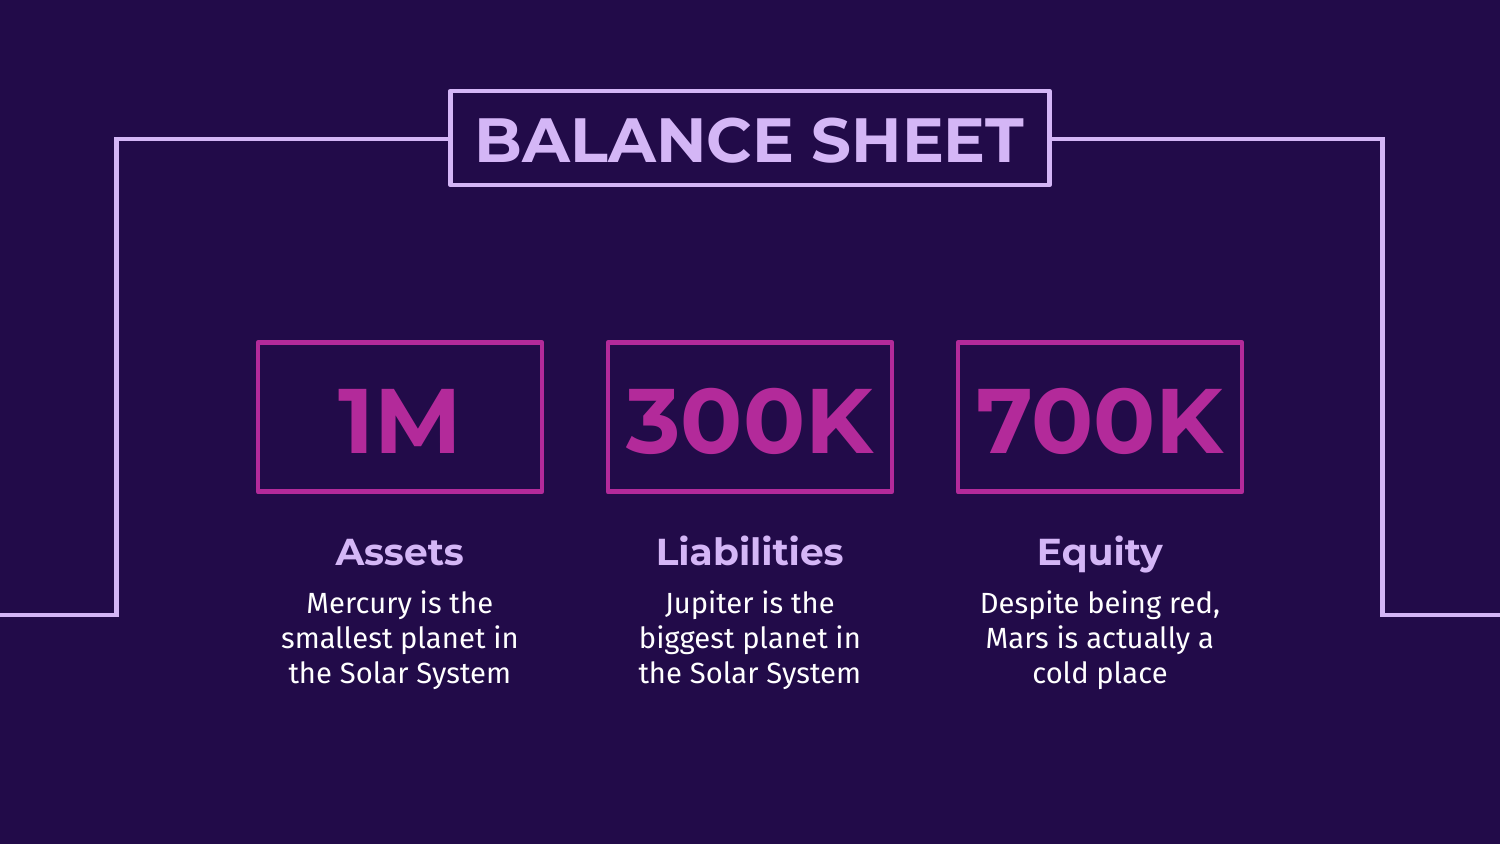

BALANCE SHEET
# 1M
300K
700K
Assets
Liabilities
Equity
Mercury is the smallest planet in the Solar System
Jupiter is the biggest planet in the Solar System

Despite being red, Mars is actually a cold place